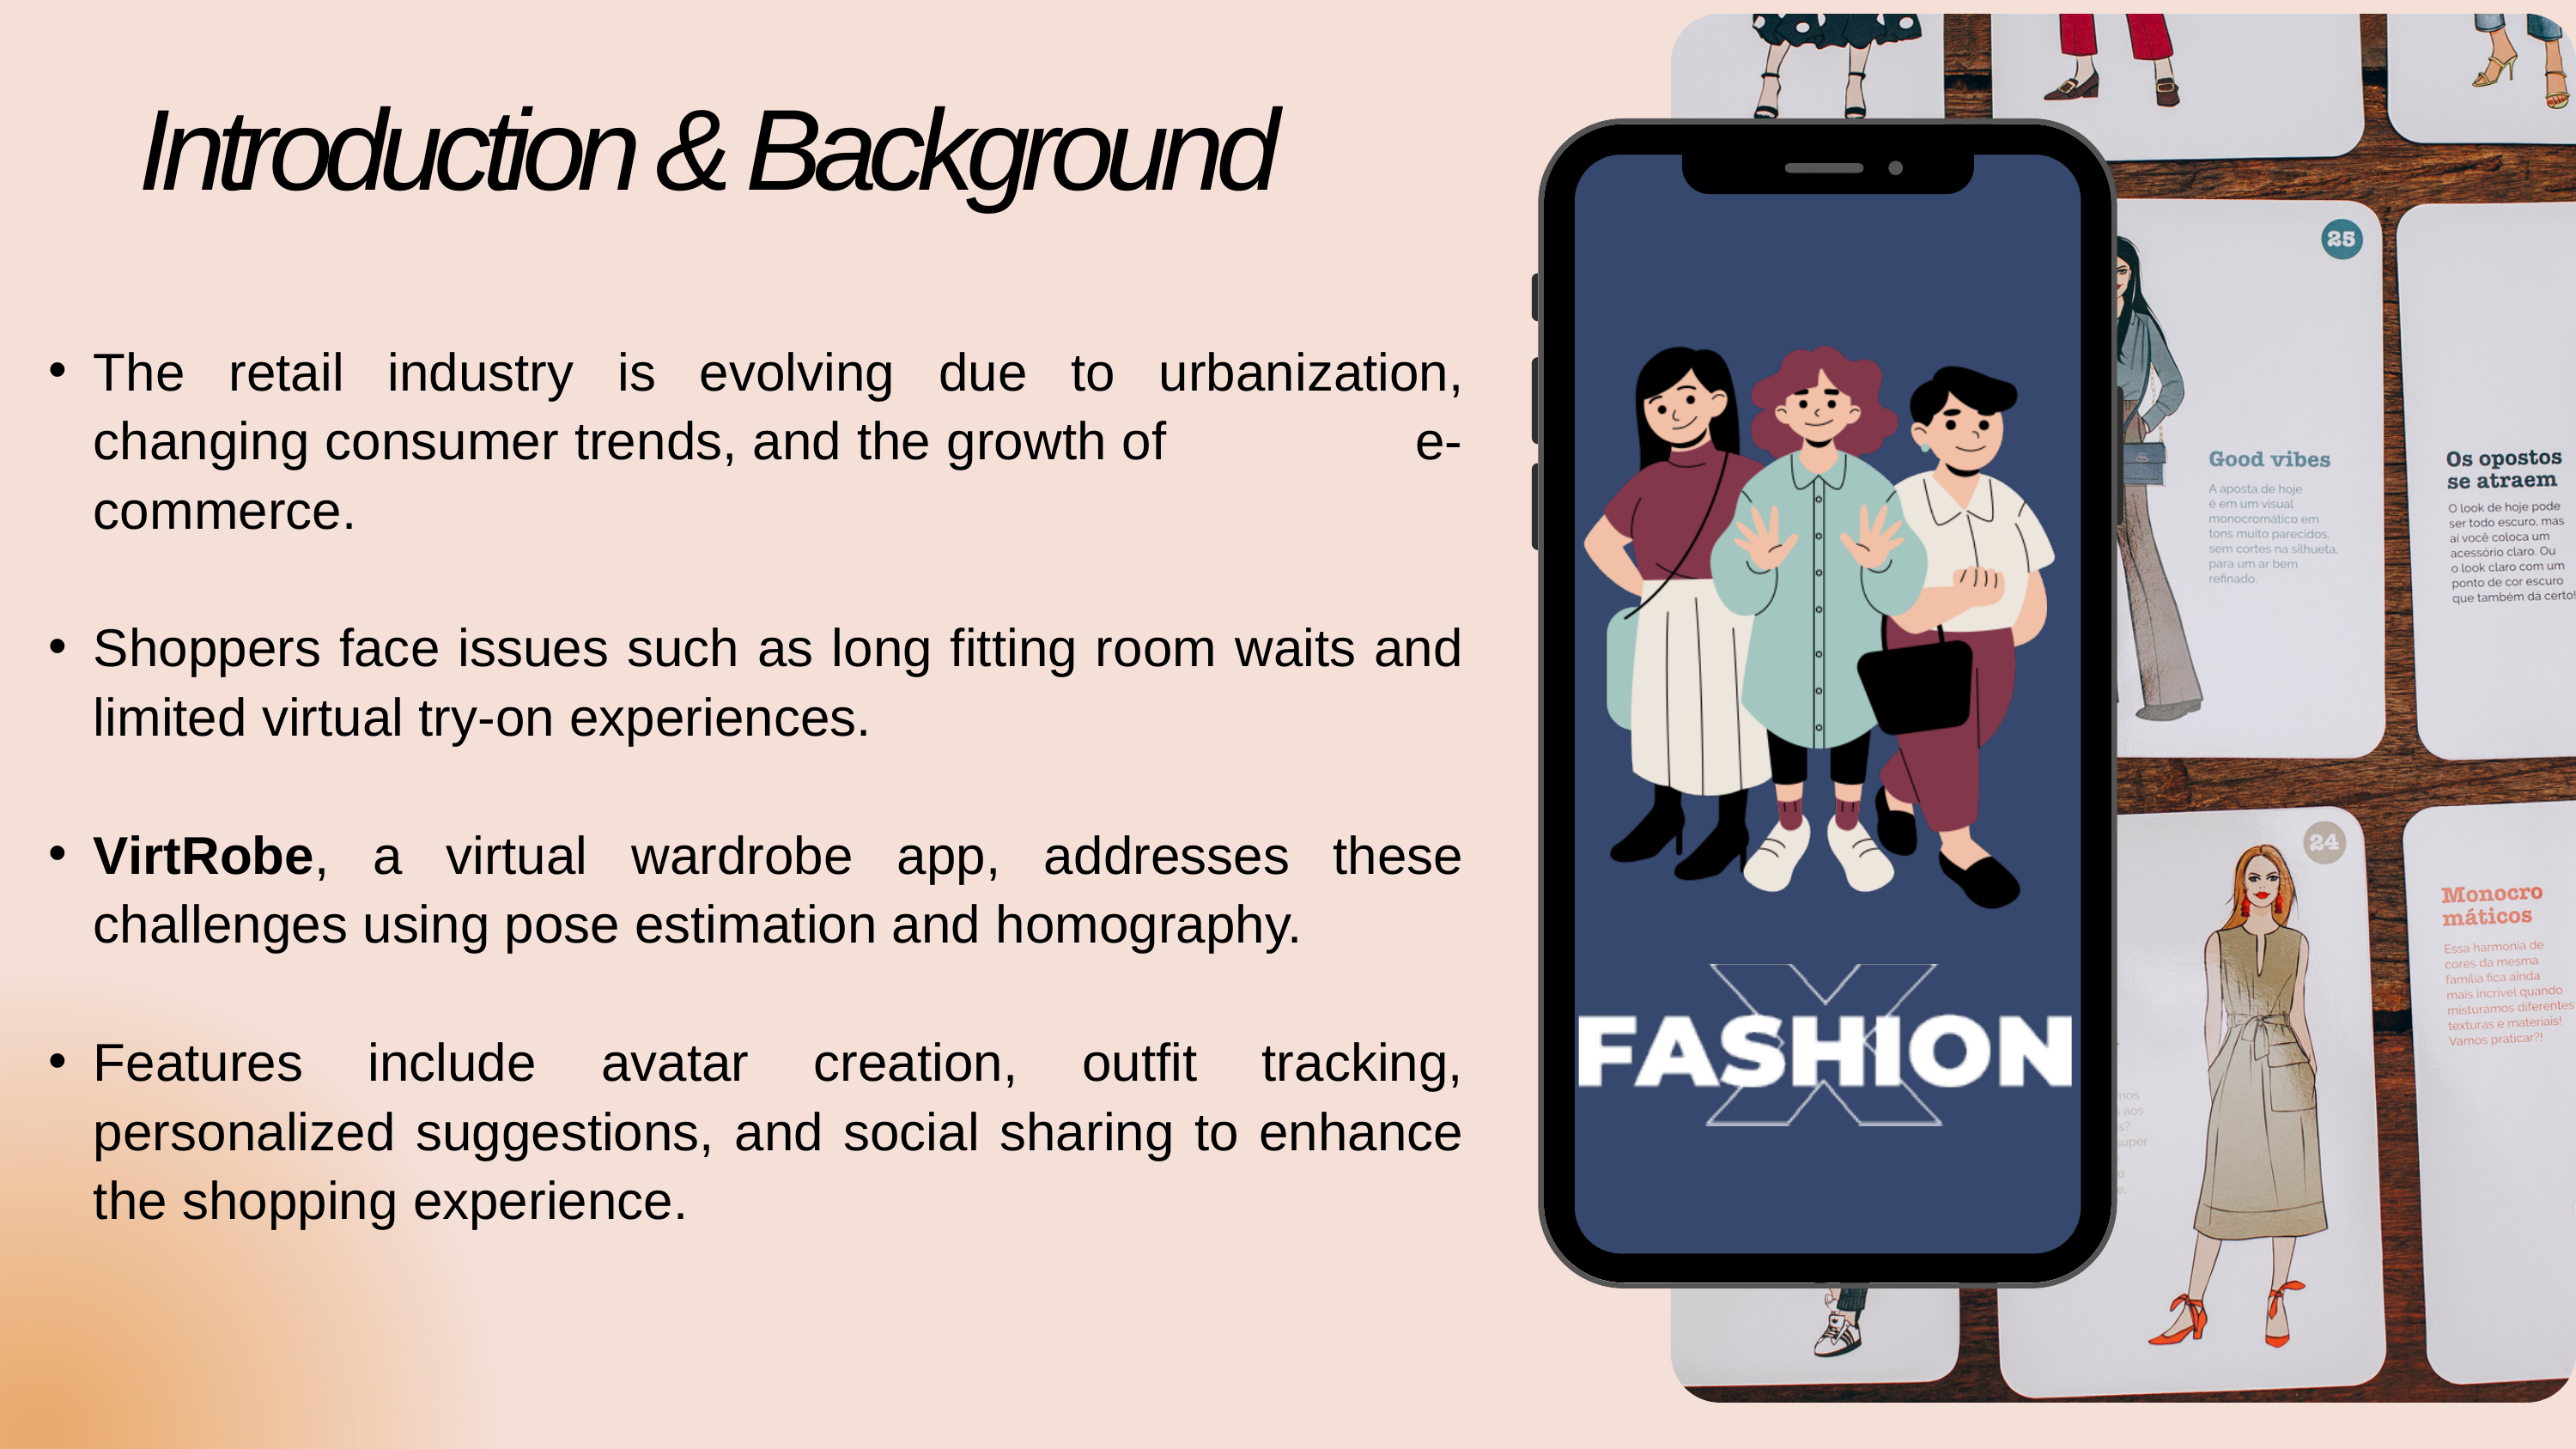

Introduction & Background

The retail industry is evolving due to urbanization, changing consumer trends, and the growth of                e-commerce.

Shoppers face issues such as long fitting room waits and limited virtual try-on experiences.

VirtRobe, a virtual wardrobe app, addresses these challenges using pose estimation and homography.

Features include avatar creation, outfit tracking, personalized suggestions, and social sharing to enhance the shopping experience.